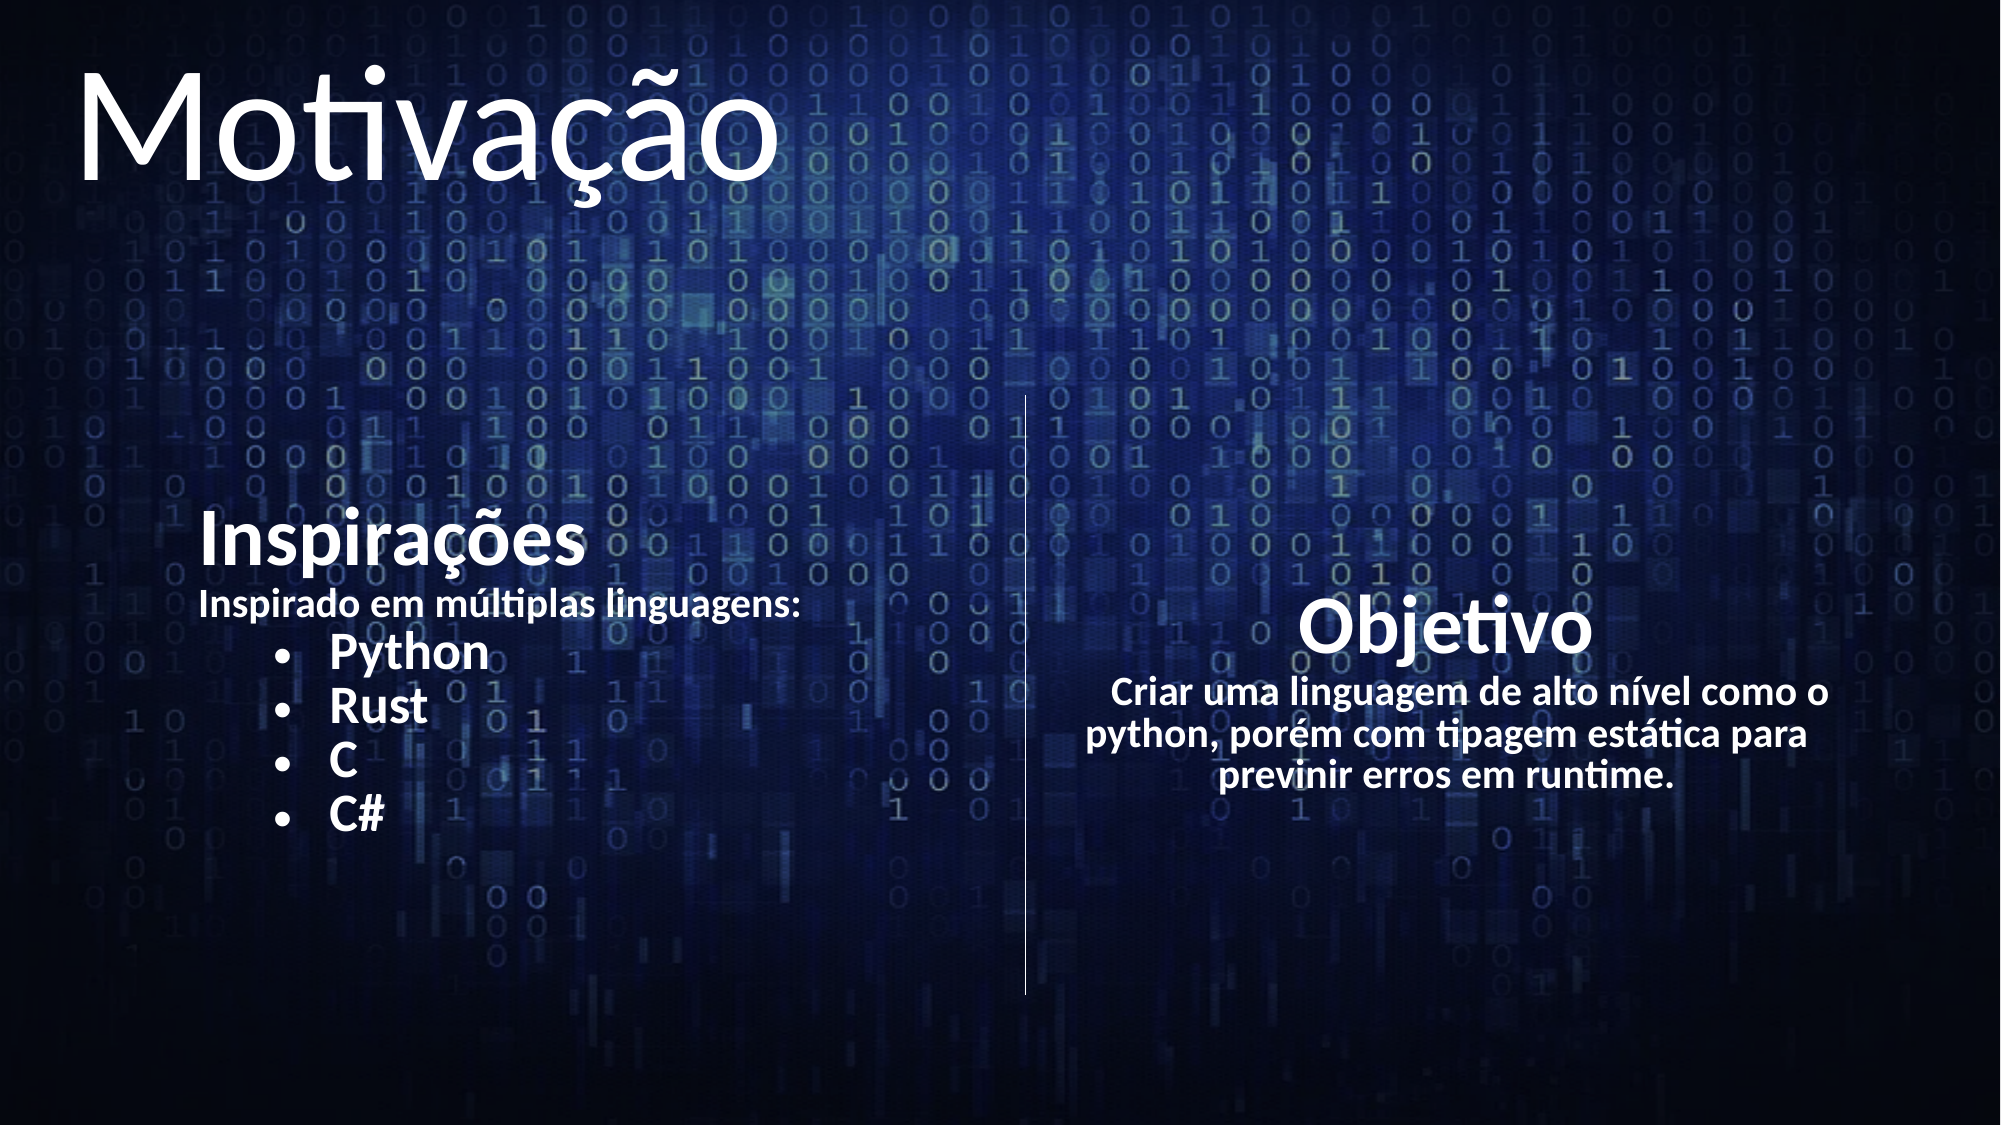

Motivação
| Inspirações Inspirado em múltiplas linguagens: Python Rust C C# | Objetivo Criar uma linguagem de alto nível como o python, porém com tipagem estática para previnir erros em runtime. |
| --- | --- |